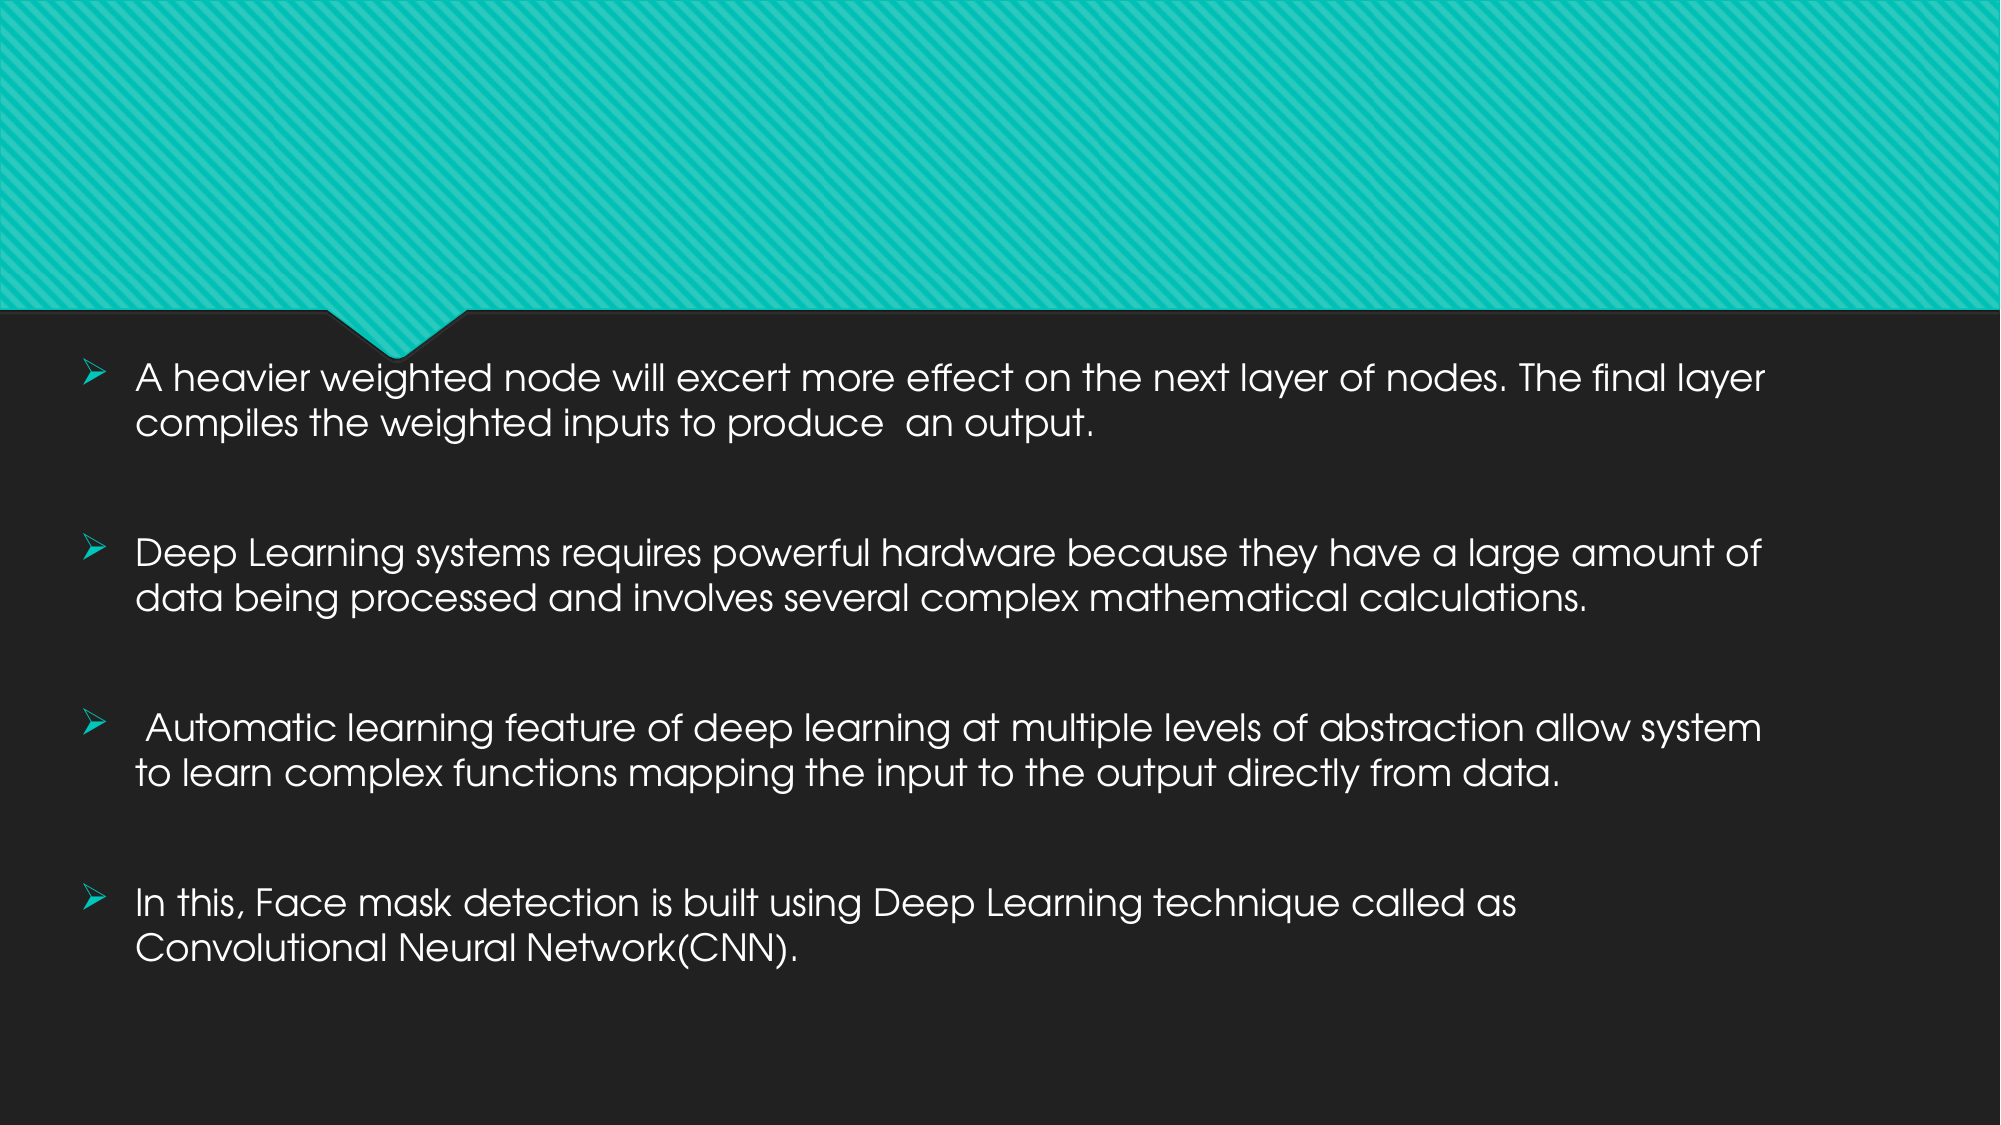

A heavier weighted node will excert more effect on the next layer of nodes. The final layer compiles the weighted inputs to produce  an output.

Deep Learning systems requires powerful hardware because they have a large amount of data being processed and involves several complex mathematical calculations.

 Automatic learning feature of deep learning at multiple levels of abstraction allow system to learn complex functions mapping the input to the output directly from data.

In this, Face mask detection is built using Deep Learning technique called as Convolutional Neural Network(CNN).